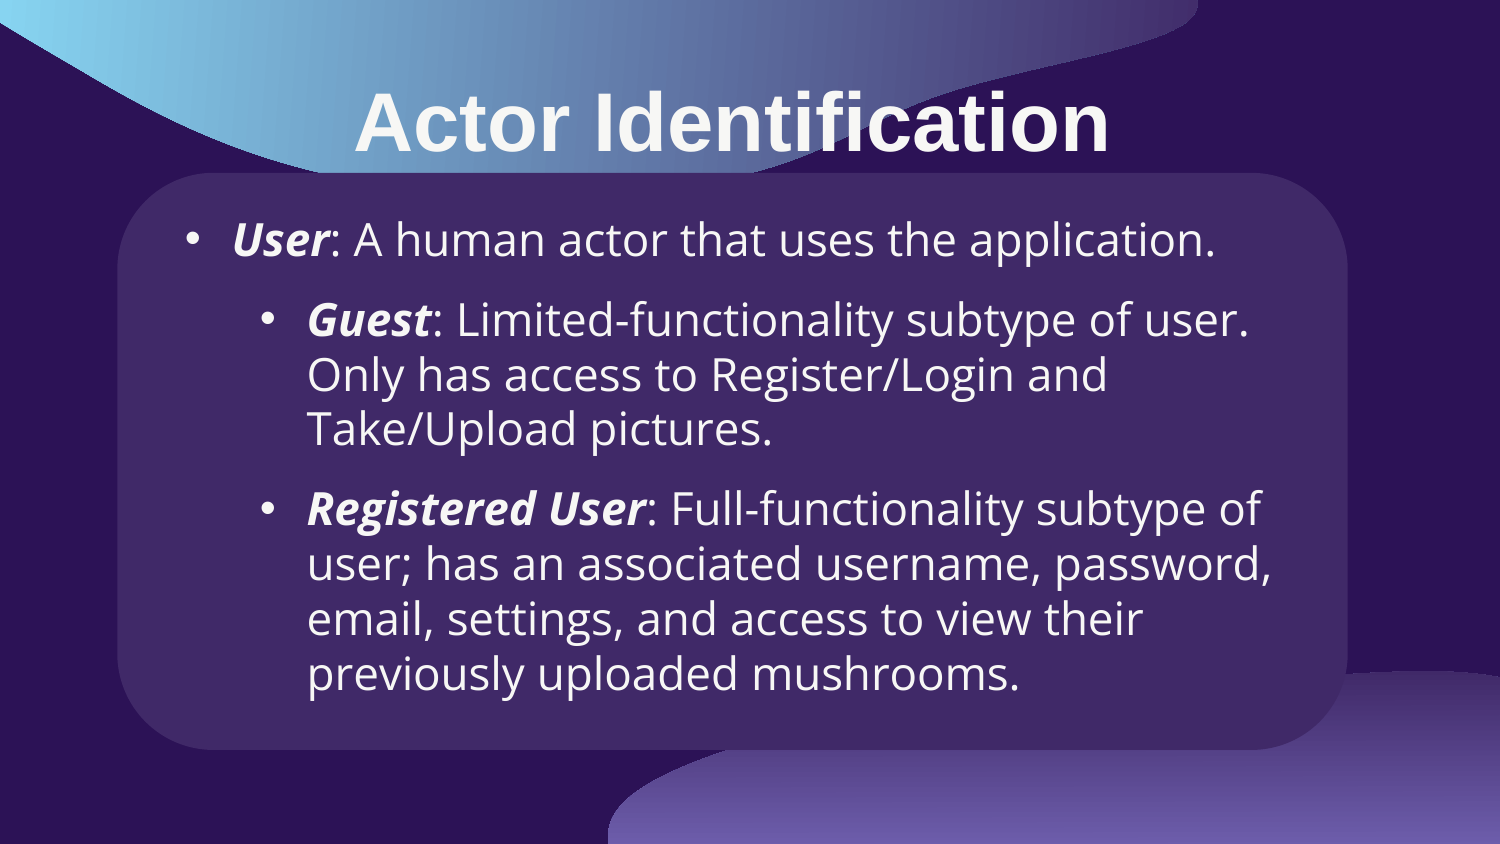

# Actor Identification

User: A human actor that uses the application.
Guest: Limited-functionality subtype of user. Only has access to Register/Login and Take/Upload pictures.
Registered User: Full-functionality subtype of user; has an associated username, password, email, settings, and access to view their previously uploaded mushrooms.